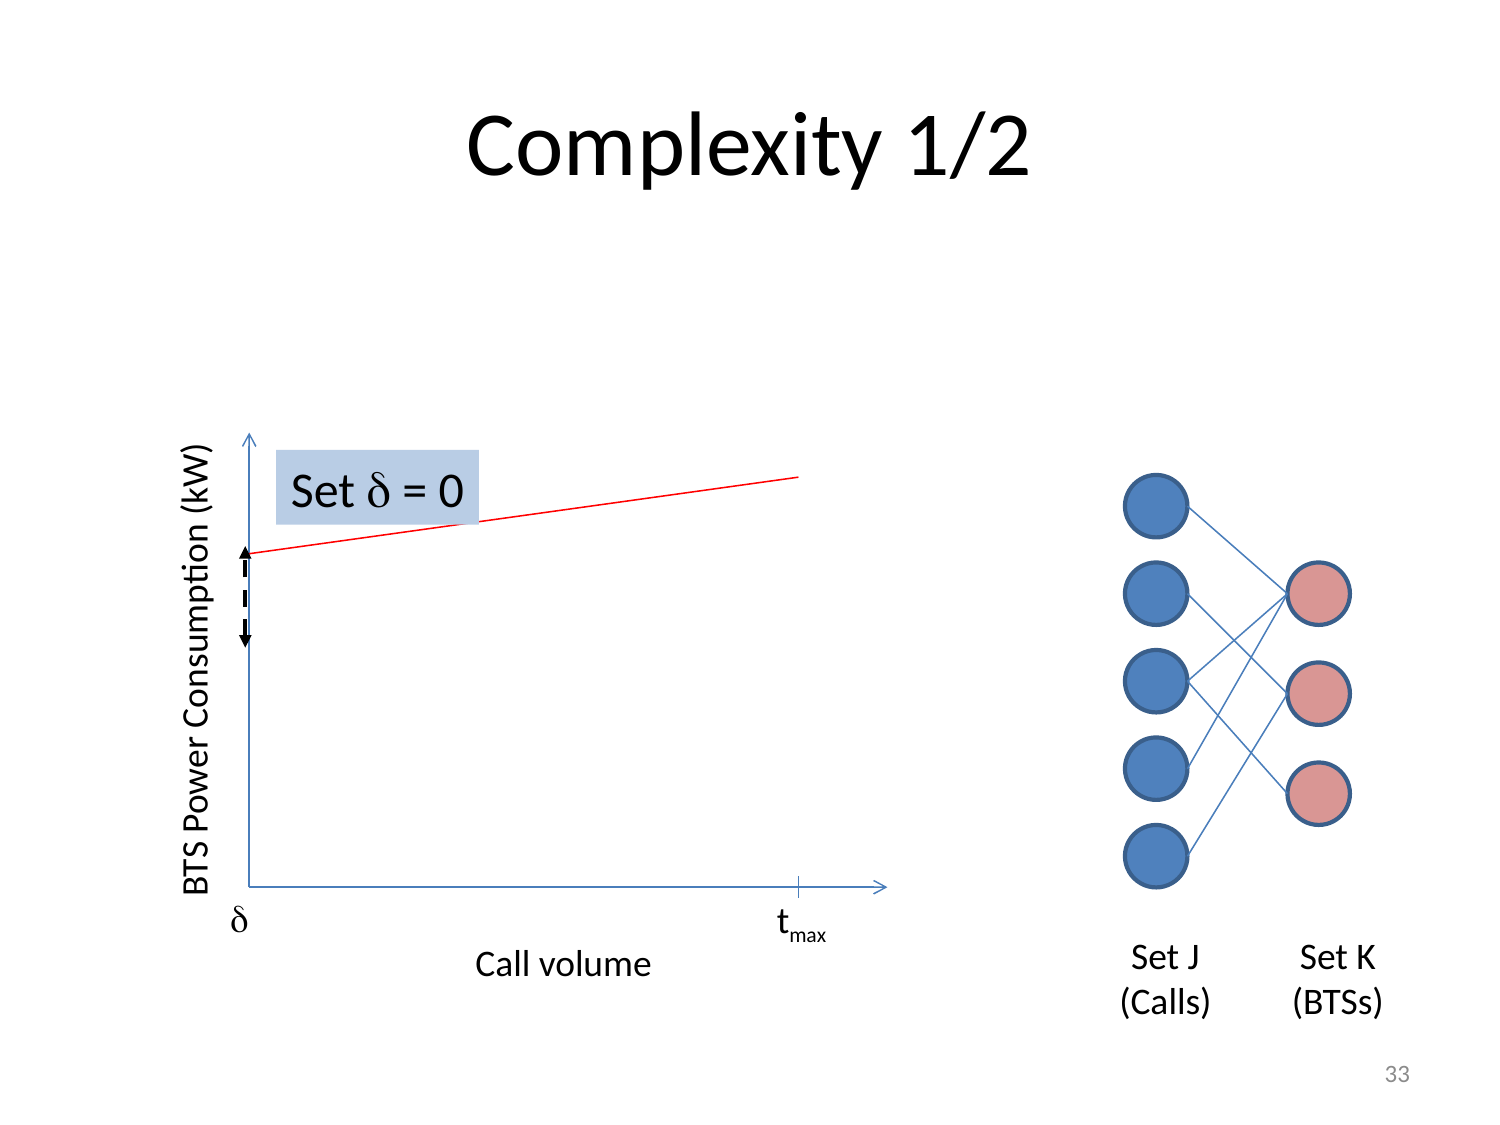

# Complexity 1/2

Set δ = 0

BTS Power Consumption (kW)

δ
tmax
Set J
(Calls)
Set K
(BTSs)
Call volume
33